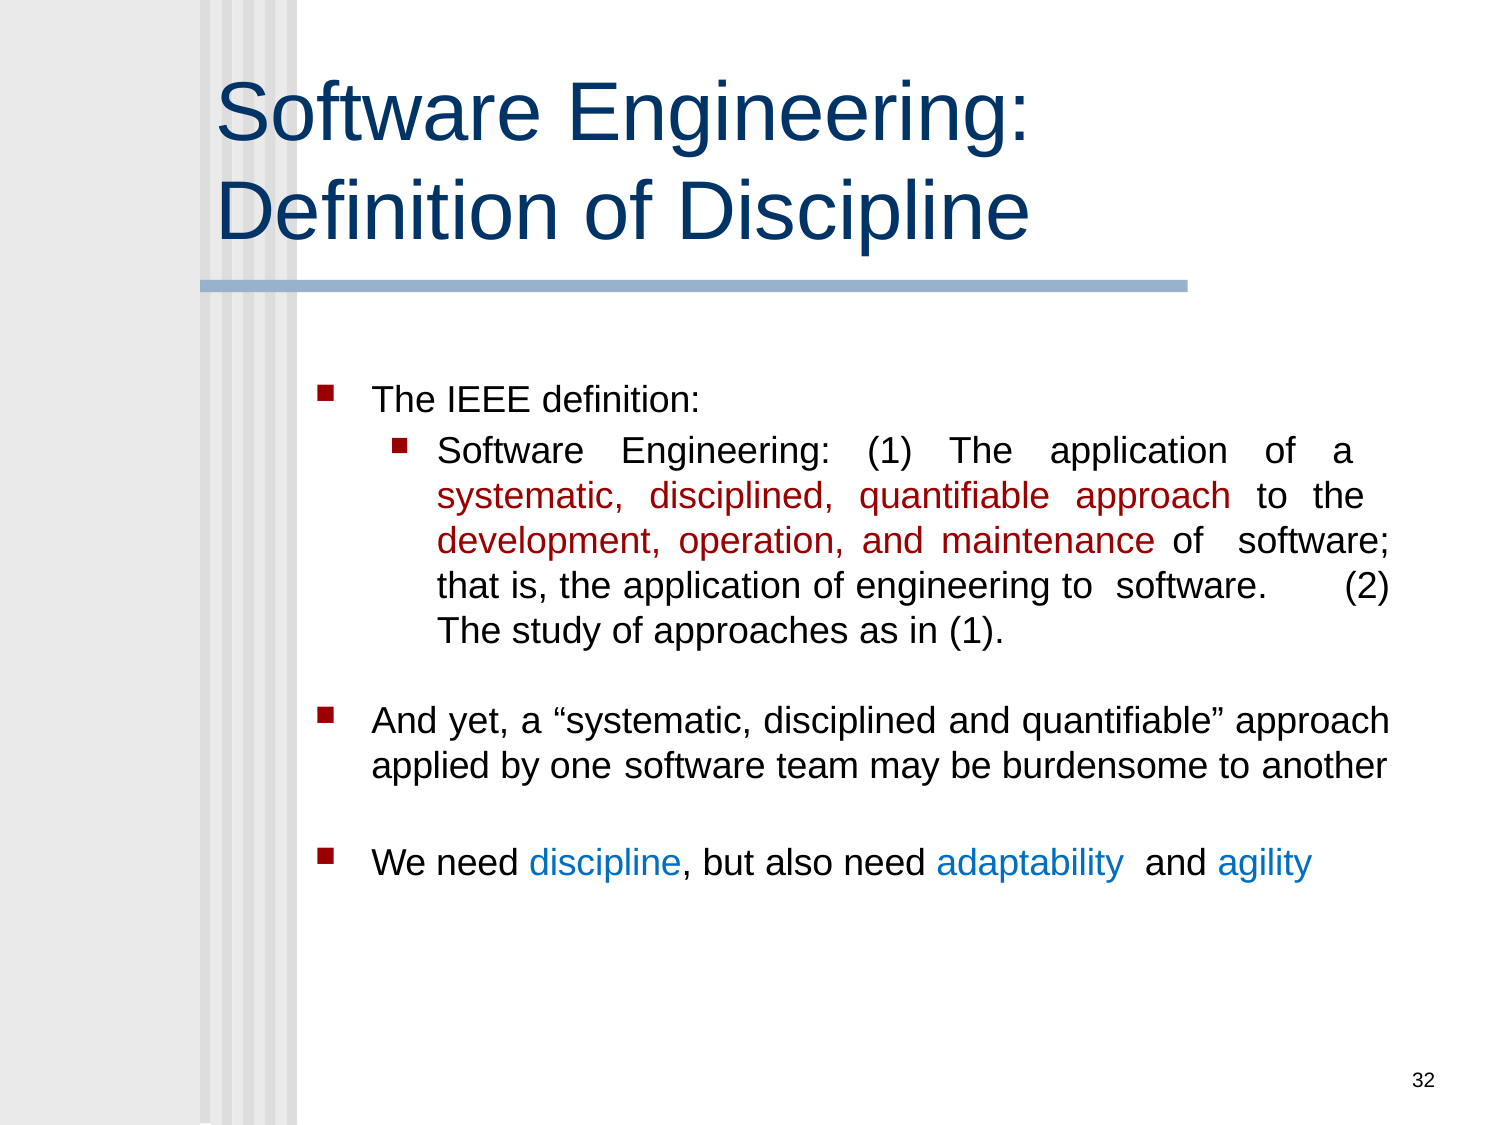

# Software Engineering:  Definition of Discipline
The IEEE definition:
Software Engineering: (1) The application of a  systematic, disciplined, quantifiable approach to the  development, operation, and maintenance of  software; that is, the application of engineering to  software.	(2) The study of approaches as in (1).

And yet, a “systematic, disciplined and quantifiable” approach applied by one software team may be burdensome to another

We need discipline, but also need adaptability  and agility
32